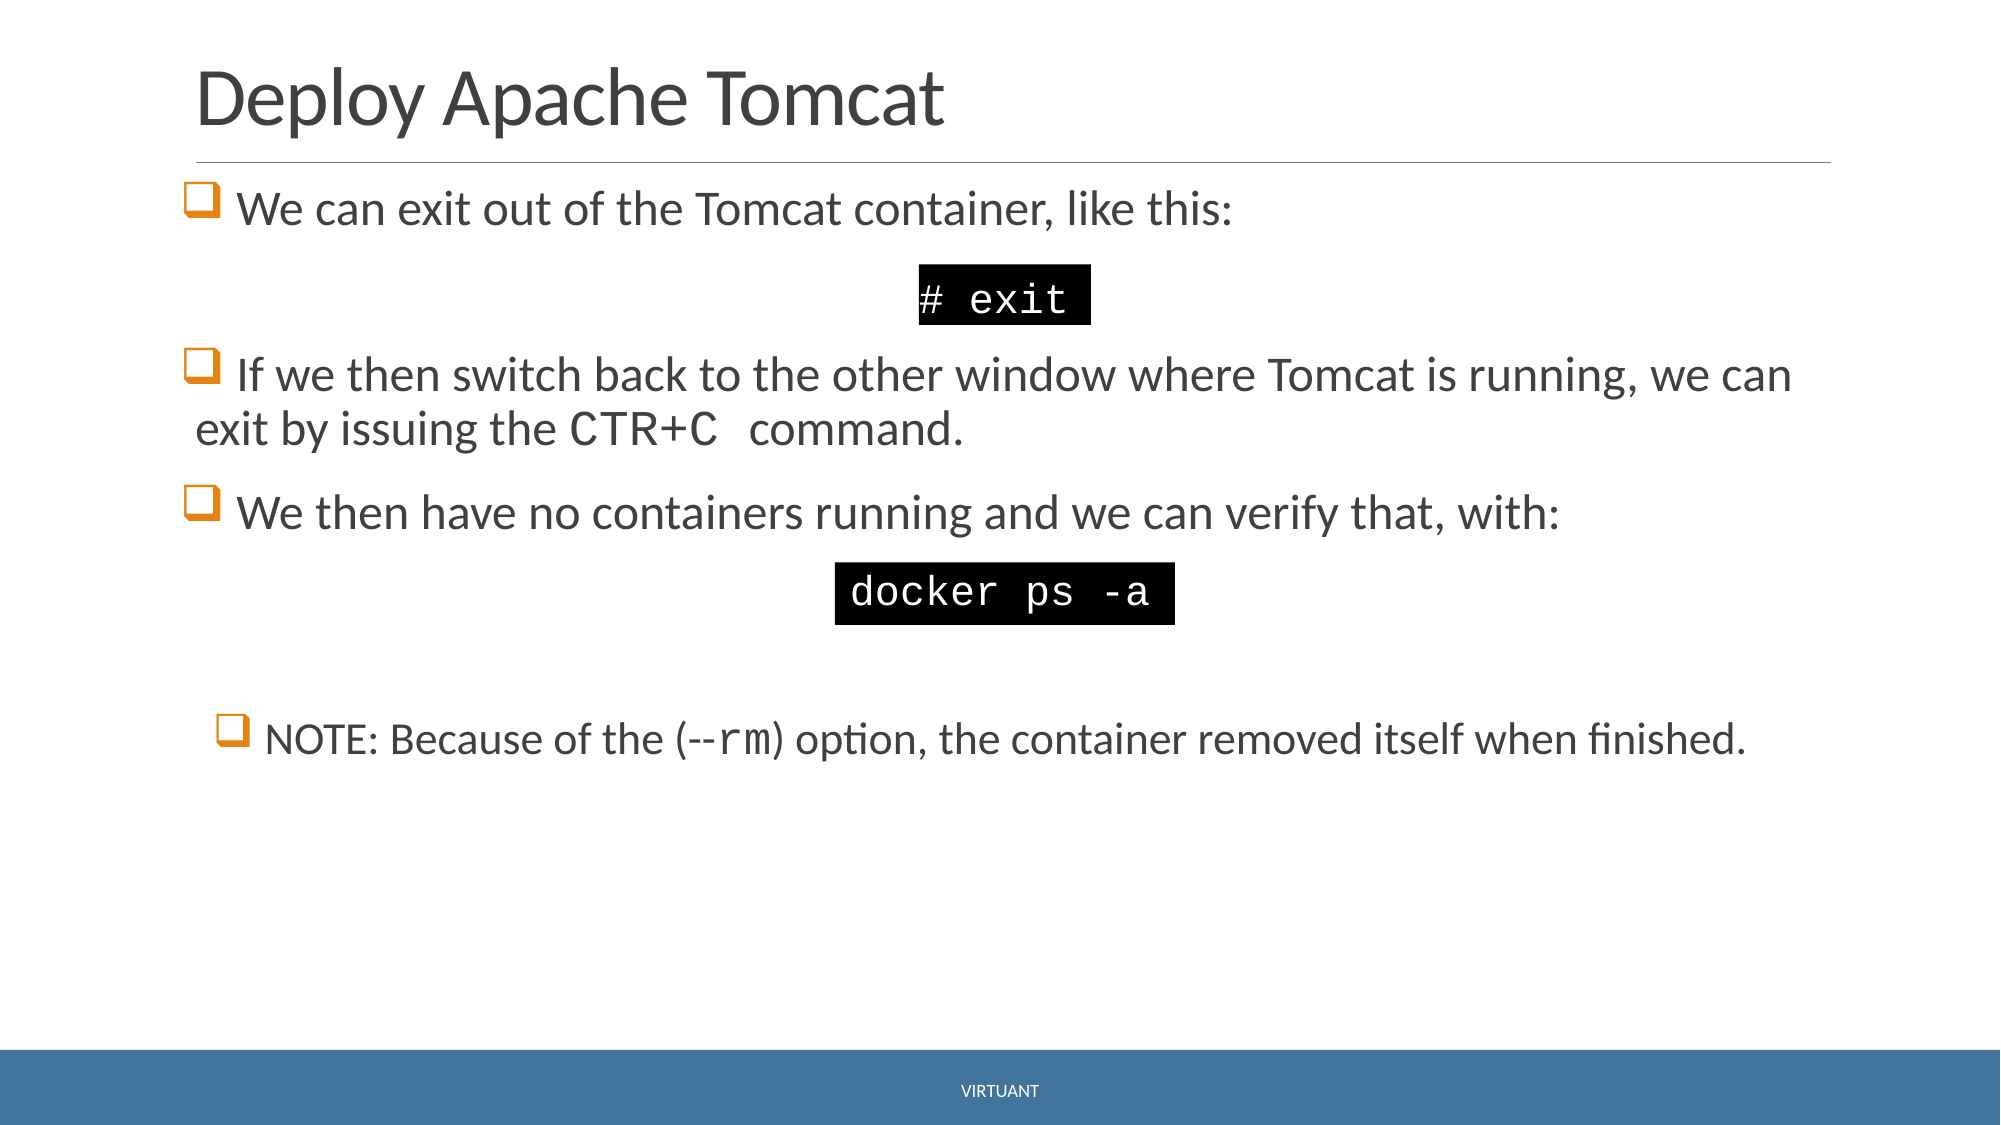

# Deploy Apache Tomcat
 We can exit out of the Tomcat container, like this:

 If we then switch back to the other window where Tomcat is running, we can exit by issuing the CTR+C command.
 We then have no containers running and we can verify that, with:

 NOTE: Because of the (--rm) option, the container removed itself when finished.
# exit
docker ps -a
Virtuant